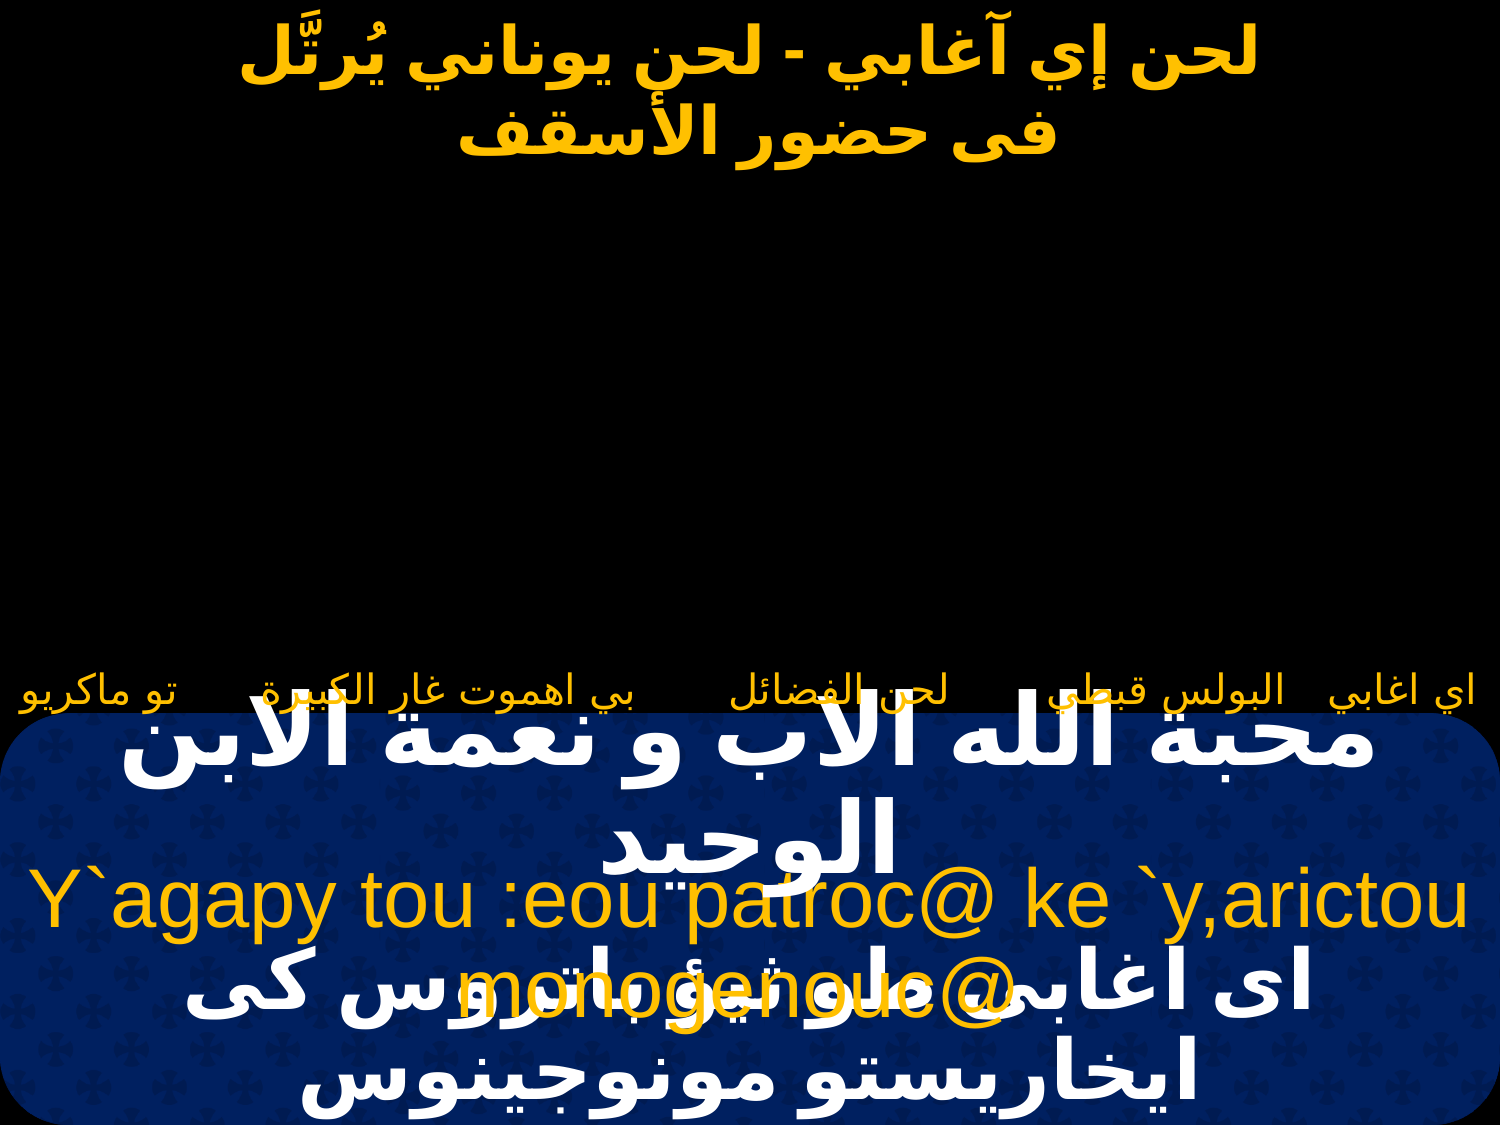

# إي اغابي
تو ماكريو
بي اهموت غار الكبيرة
لحن الفضائل
البولس قبطي
اي اغابي
محبة الله الاب و نعمة الابن الوحيد
Y`agapy tou :eou patroc@ ke `y,arictou monogenouc@
اى اغابى طو ثيؤ باتروس كى ايخاريستو مونوجينوس